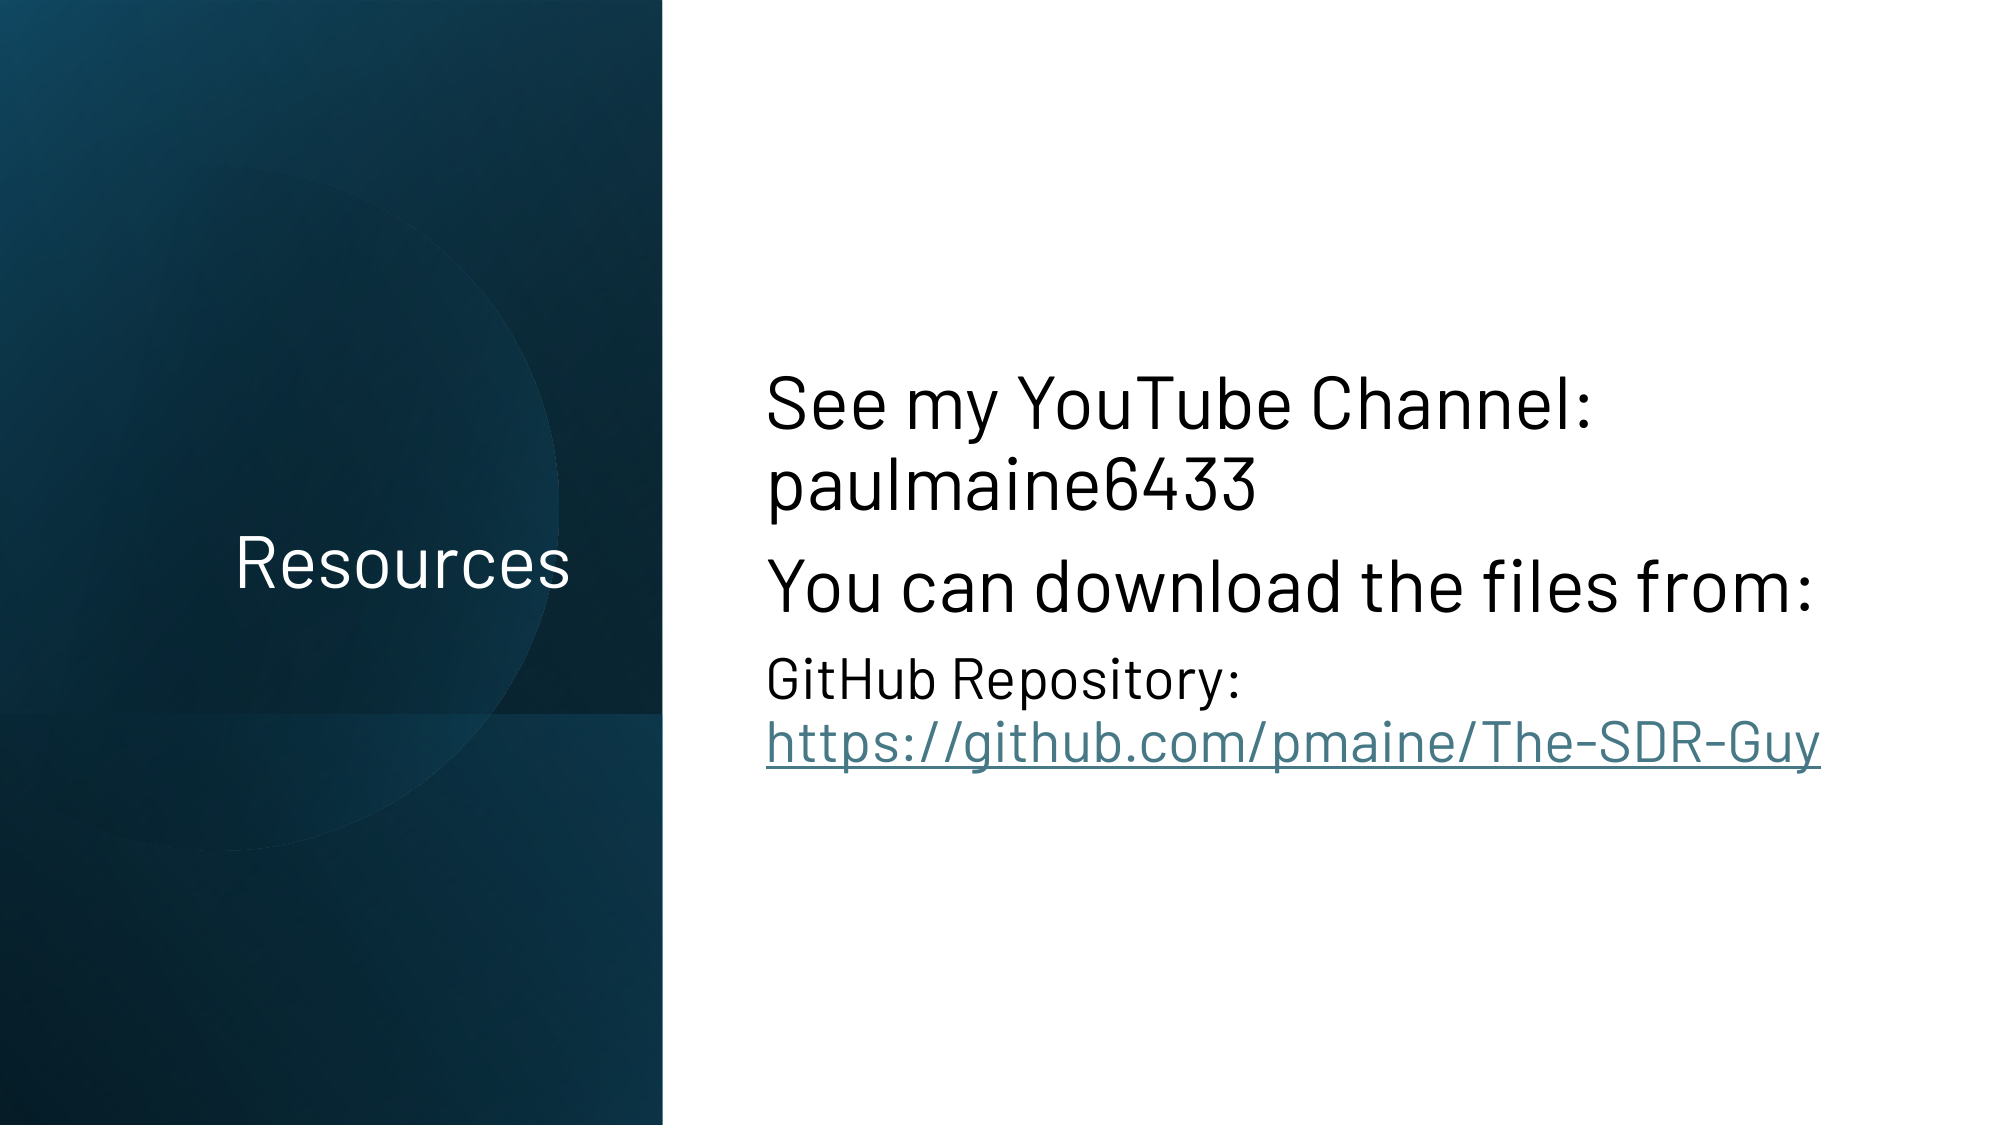

See my YouTube Channel: paulmaine6433
You can download the files from:
GitHub Repository: https://github.com/pmaine/The-SDR-Guy
# Resources

45